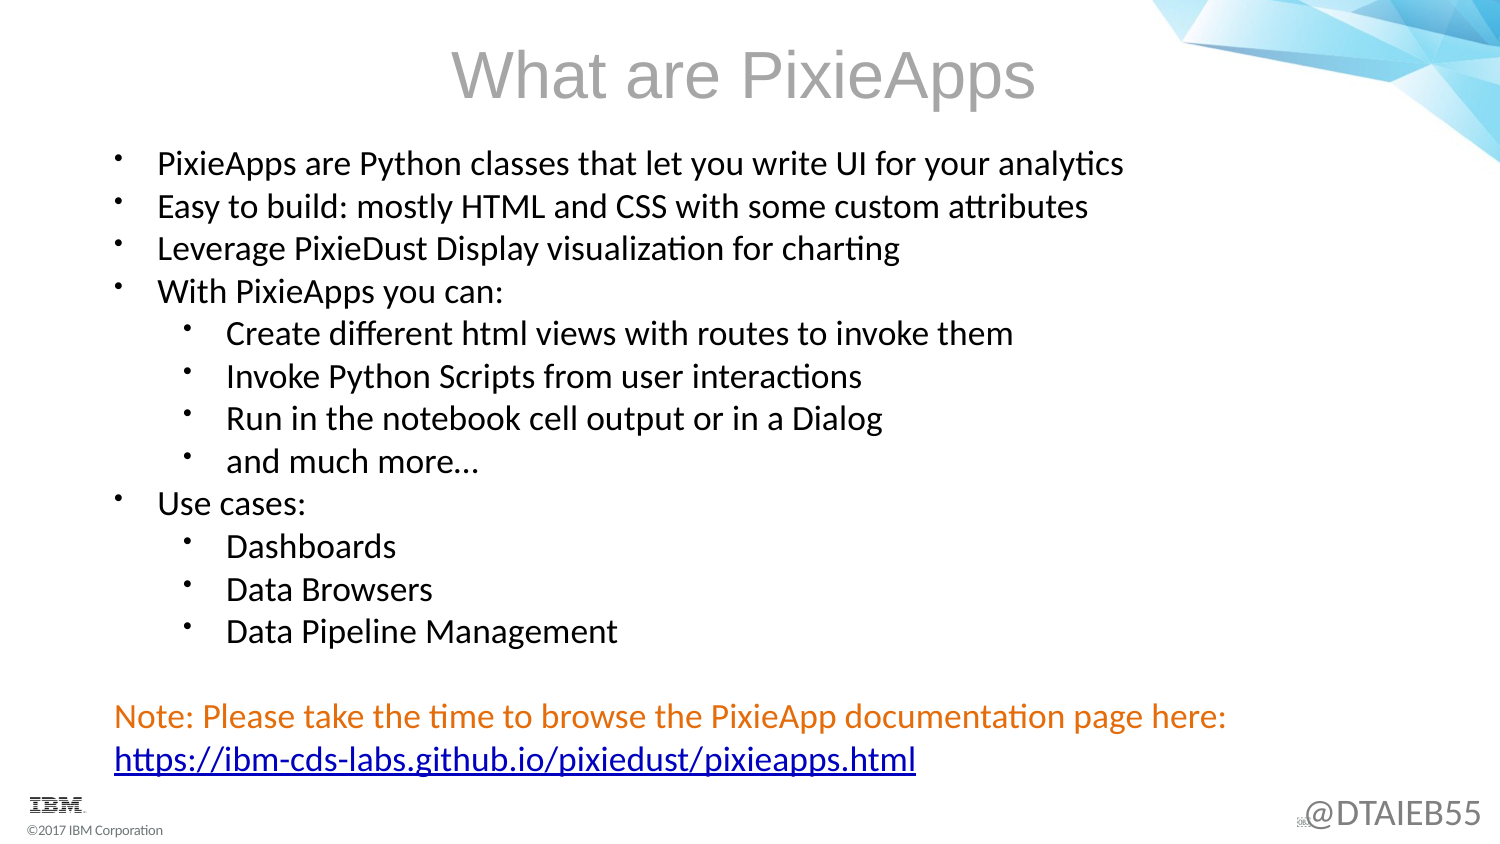

# What are PixieApps
PixieApps are Python classes that let you write UI for your analytics
Easy to build: mostly HTML and CSS with some custom attributes
Leverage PixieDust Display visualization for charting
With PixieApps you can:
Create different html views with routes to invoke them
Invoke Python Scripts from user interactions
Run in the notebook cell output or in a Dialog
and much more…
Use cases:
Dashboards
Data Browsers
Data Pipeline Management

Note: Please take the time to browse the PixieApp documentation page here: https://ibm-cds-labs.github.io/pixiedust/pixieapps.html